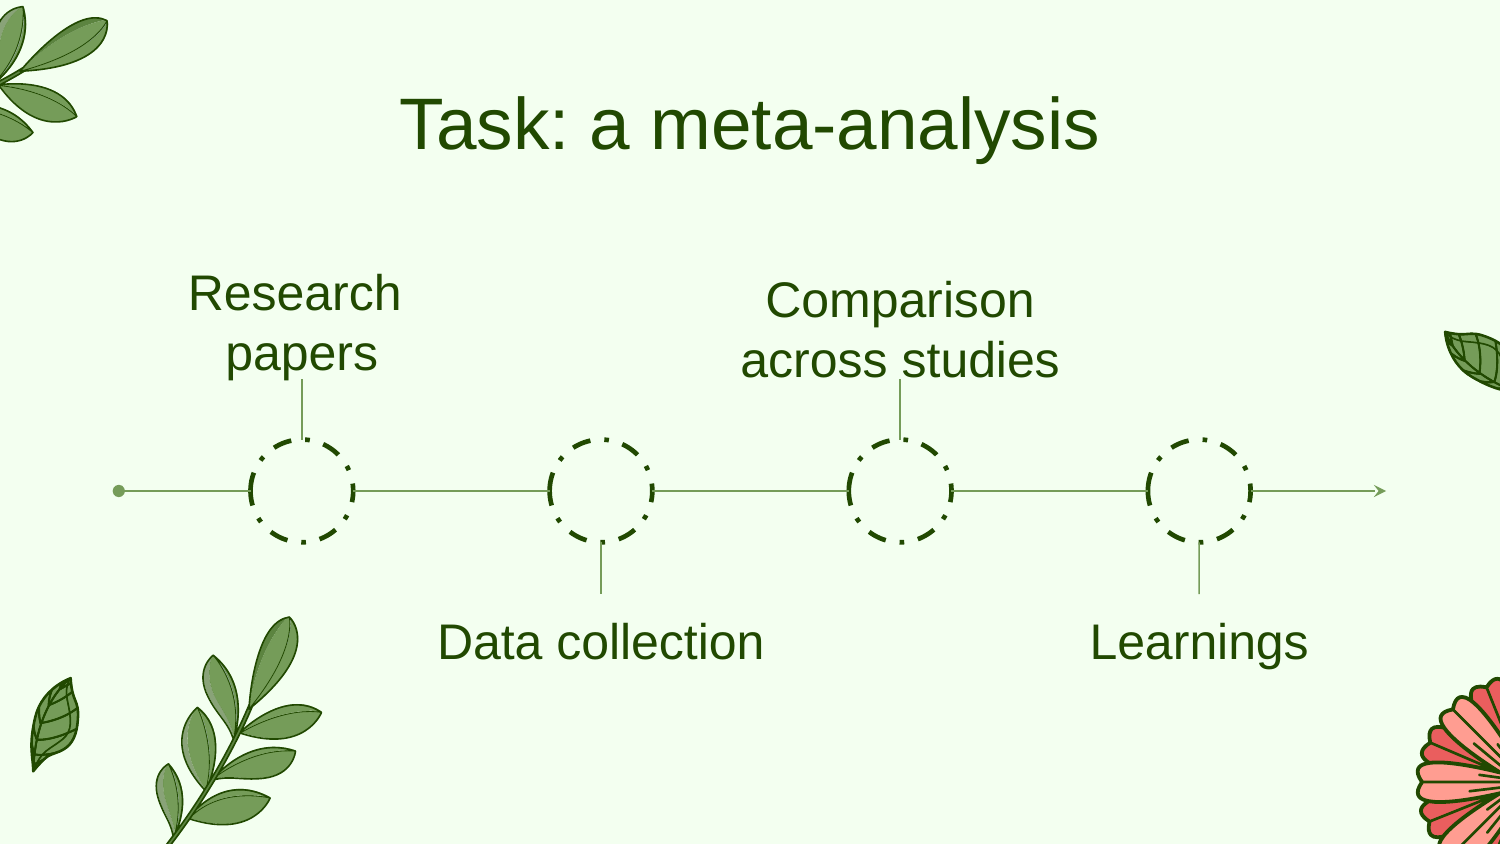

# Task: a meta-analysis
Research
papers
Comparison across studies

Data collection
Learnings